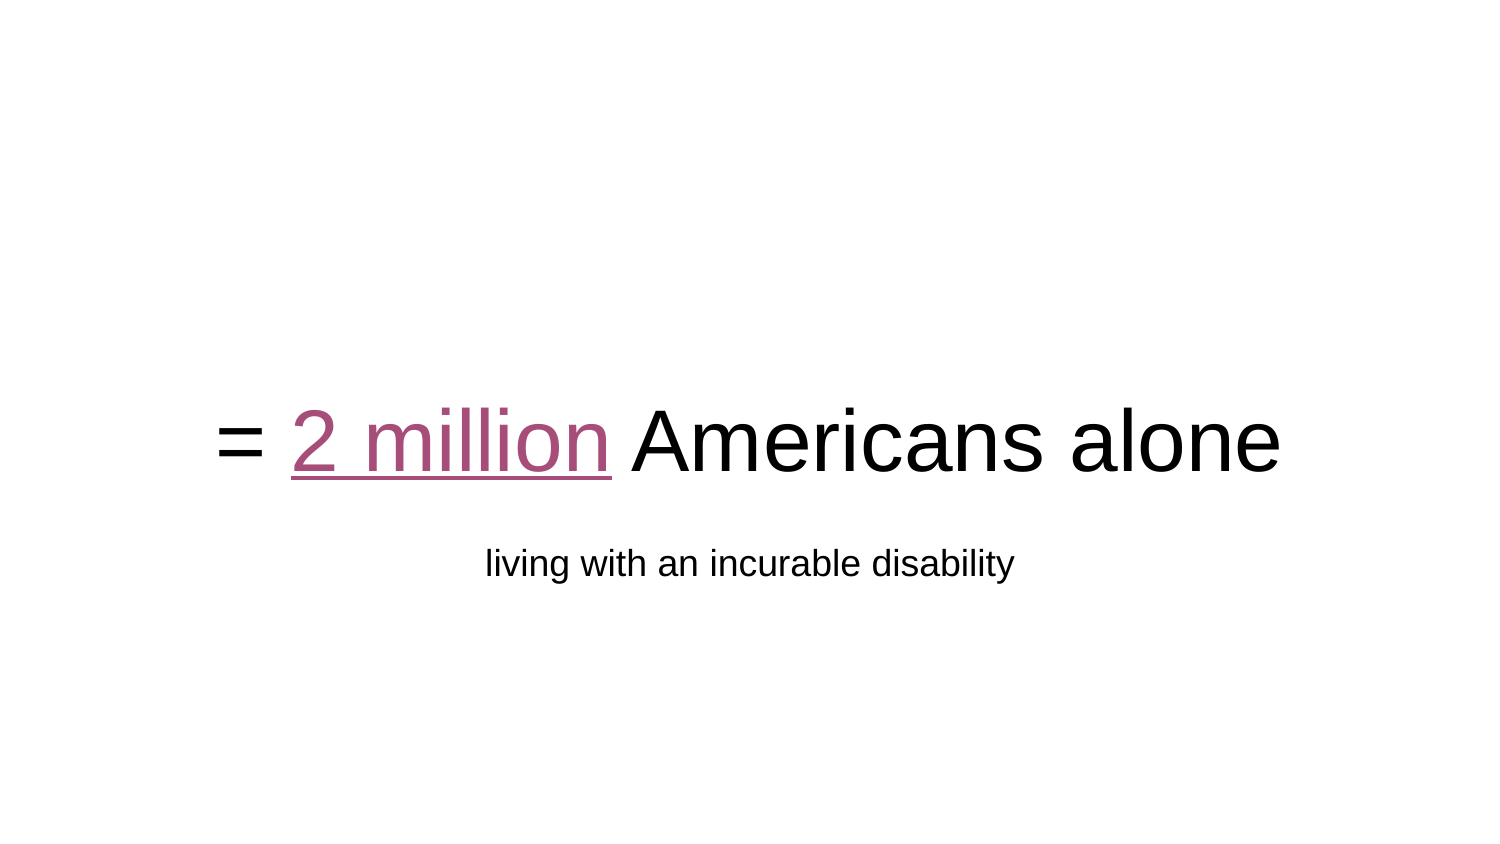

# = 2 million Americans alone
living with an incurable disability